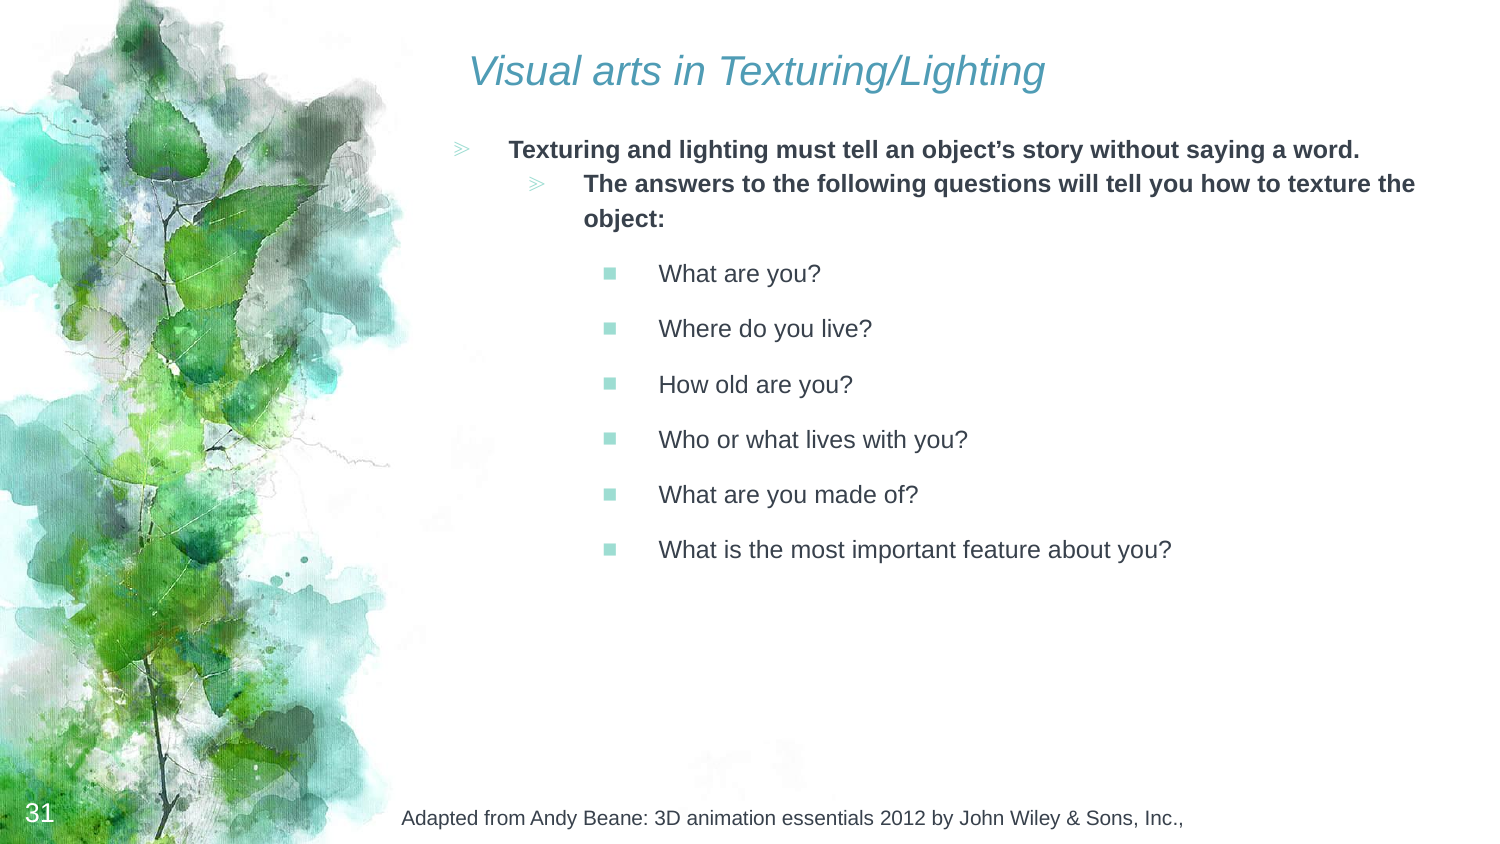

# Visual arts in Texturing/Lighting
Texturing and lighting must tell an object’s story without saying a word.
The answers to the following questions will tell you how to texture the object:
What are you?
Where do you live?
How old are you?
Who or what lives with you?
What are you made of?
What is the most important feature about you?

31
Adapted from Andy Beane: 3D animation essentials 2012 by John Wiley & Sons, Inc.,